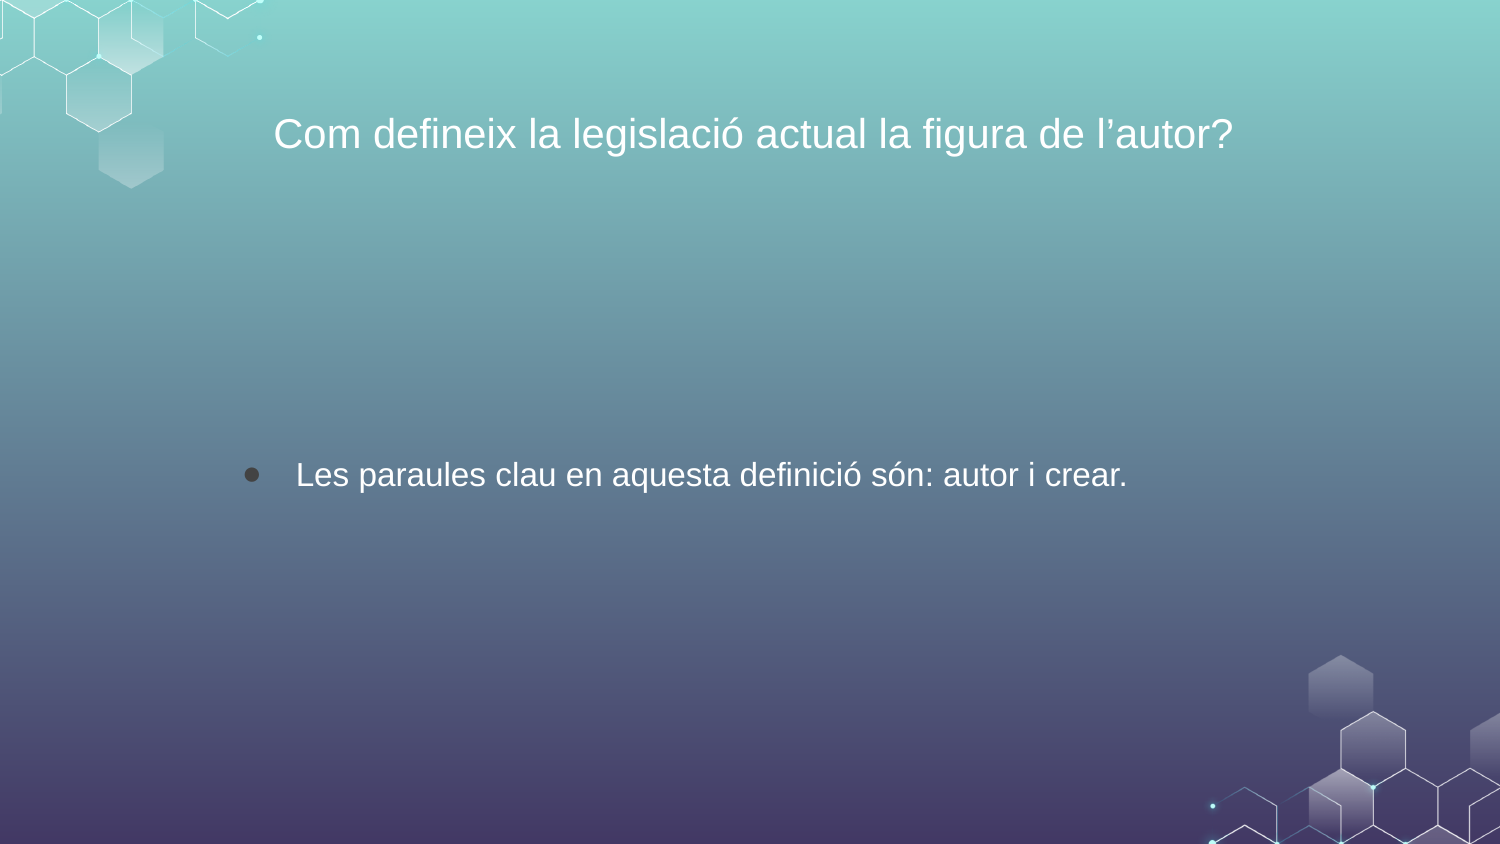

# Com defineix la legislació actual la figura de l’autor?

Les paraules clau en aquesta definició són: autor i crear.